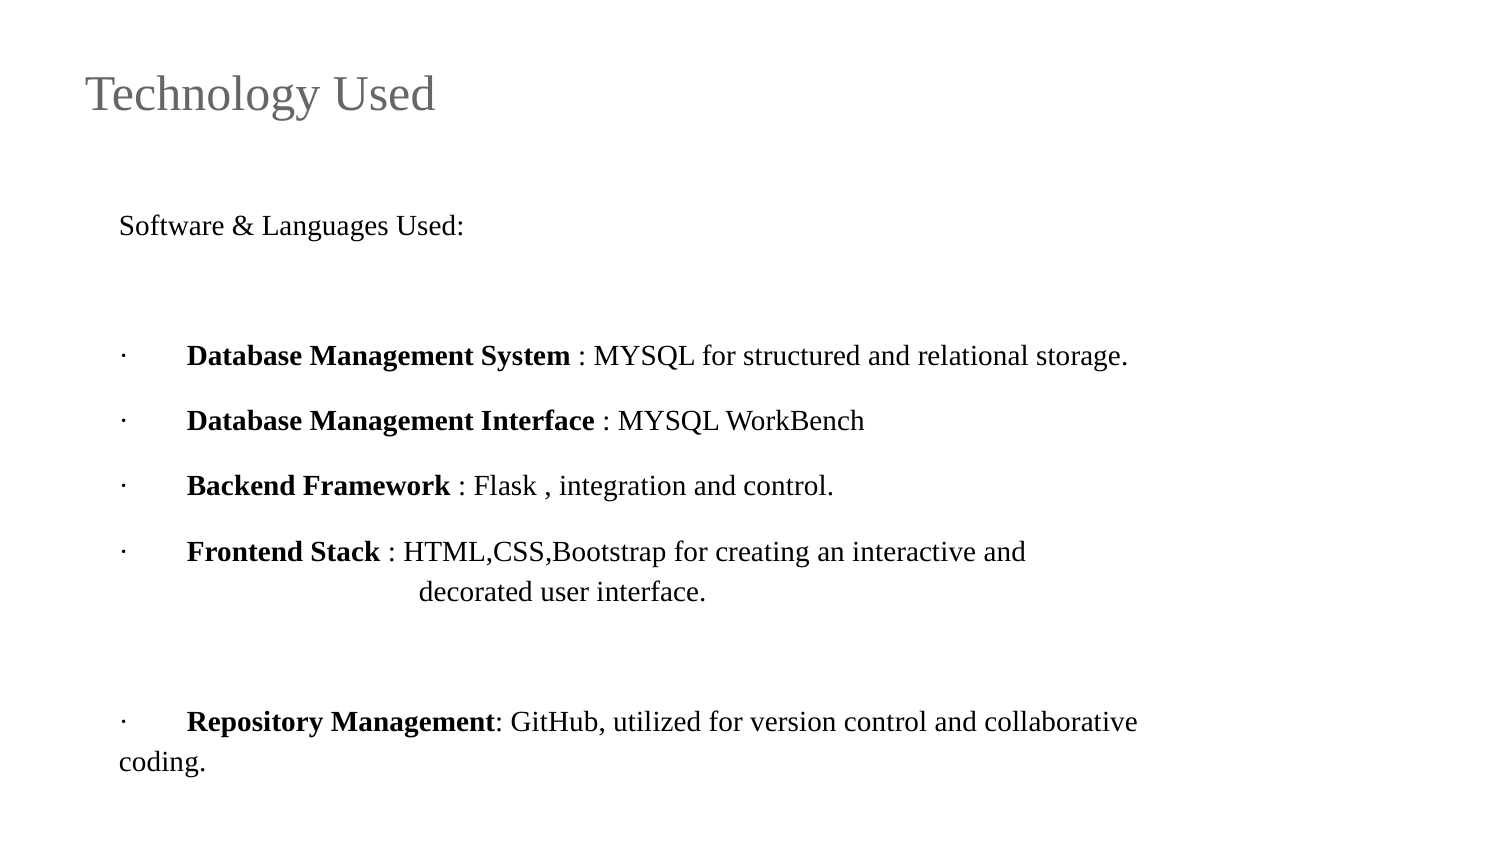

Technology Used

Software & Languages Used:

·        Database Management System : MYSQL for structured and relational storage.
·        Database Management Interface : MYSQL WorkBench
·        Backend Framework : Flask , integration and control.
·        Frontend Stack : HTML,CSS,Bootstrap for creating an interactive and
                         	decorated user interface.

·        Repository Management: GitHub, utilized for version control and collaborative coding.